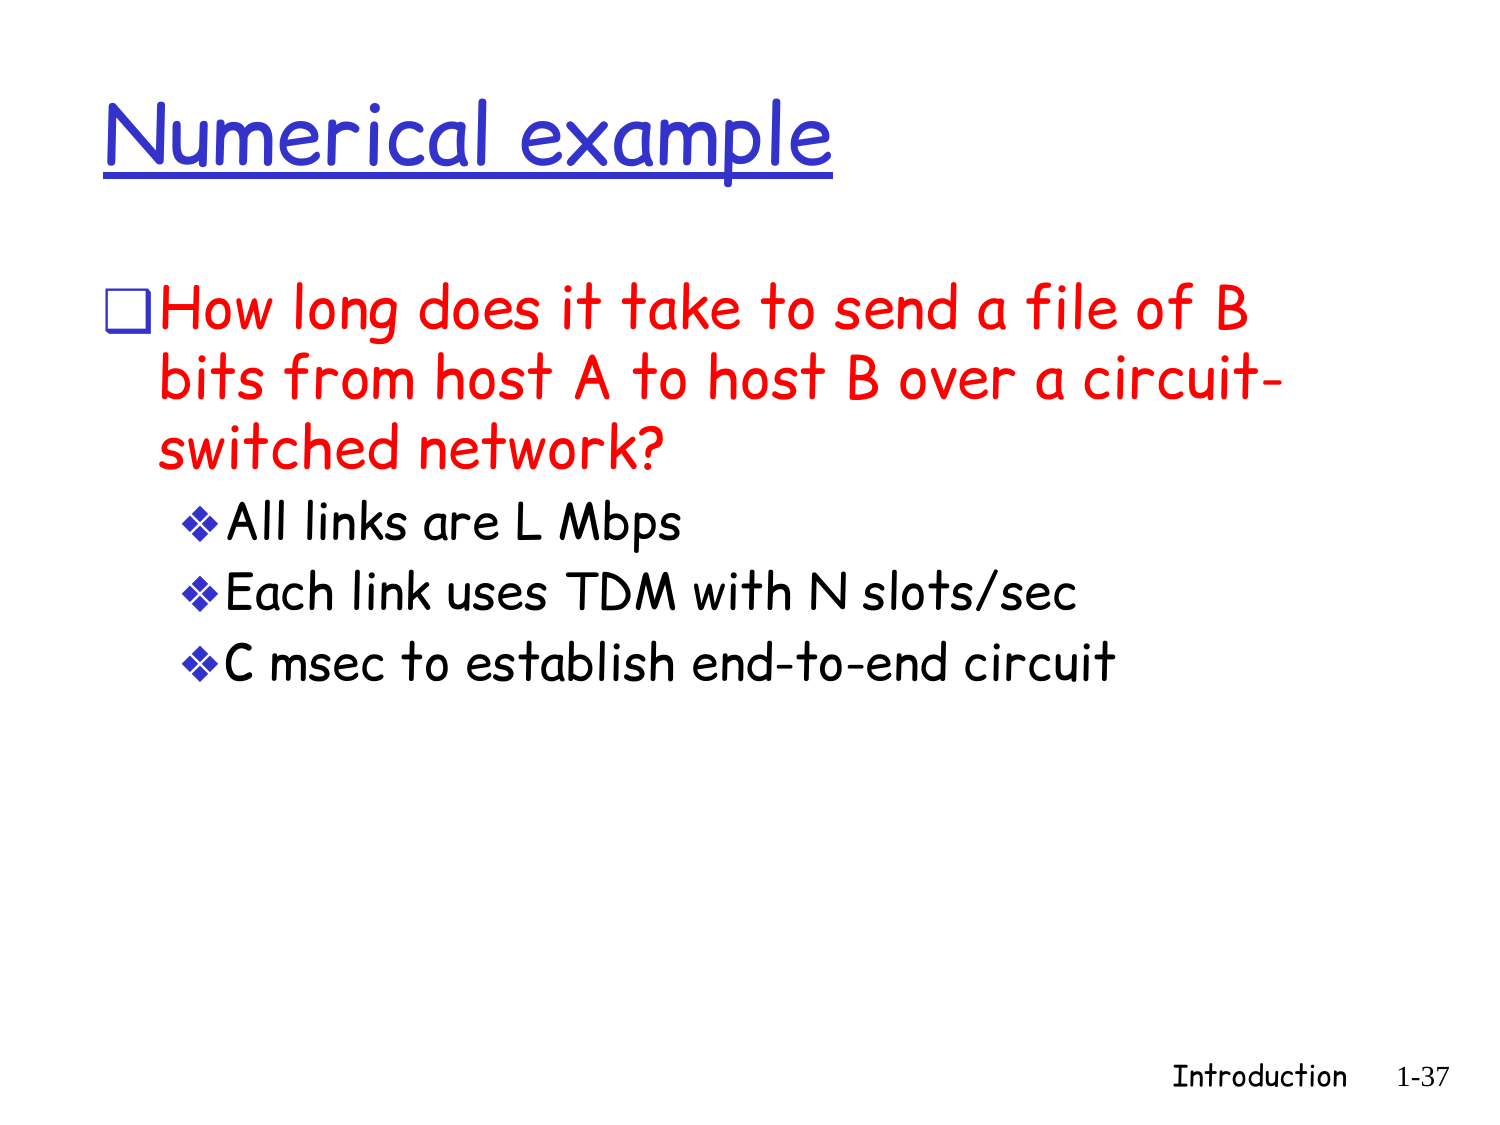

# Numerical example
How long does it take to send a file of B bits from host A to host B over a circuit-switched network?
All links are L Mbps
Each link uses TDM with N slots/sec
C msec to establish end-to-end circuit

 Introduction
1-37